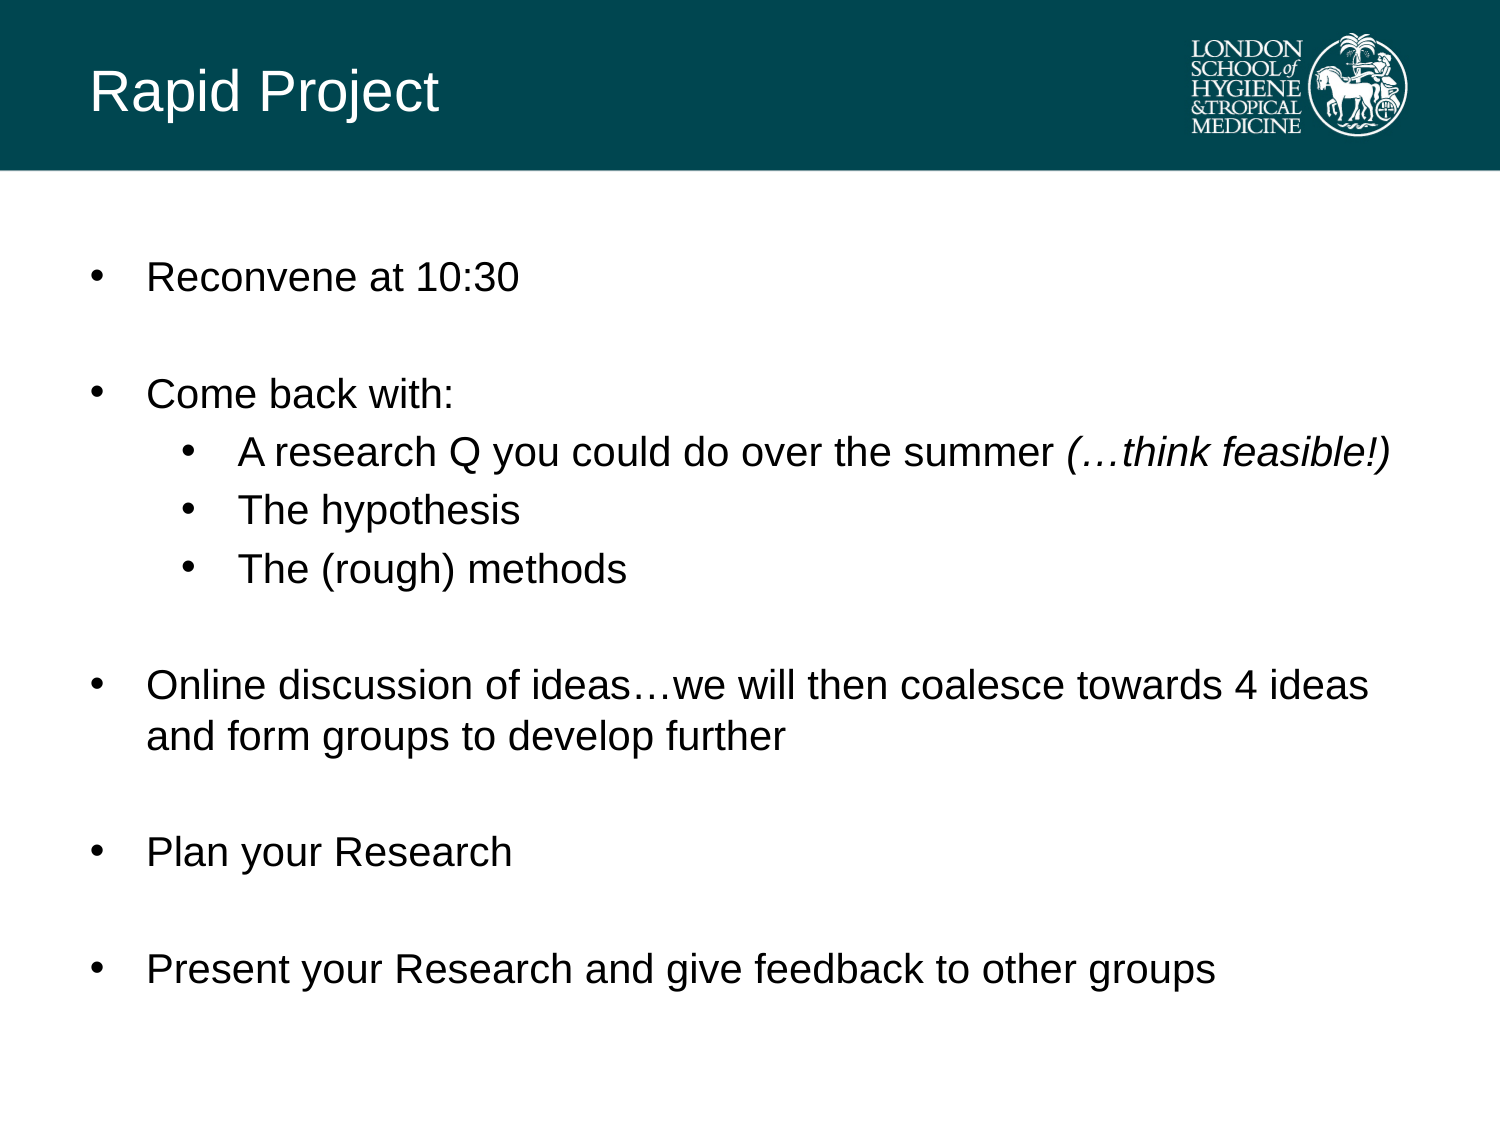

# Rapid Project
Reconvene at 10:30

Come back with:
A research Q you could do over the summer (…think feasible!)
The hypothesis
The (rough) methods

Online discussion of ideas…we will then coalesce towards 4 ideas and form groups to develop further

Plan your Research

Present your Research and give feedback to other groups